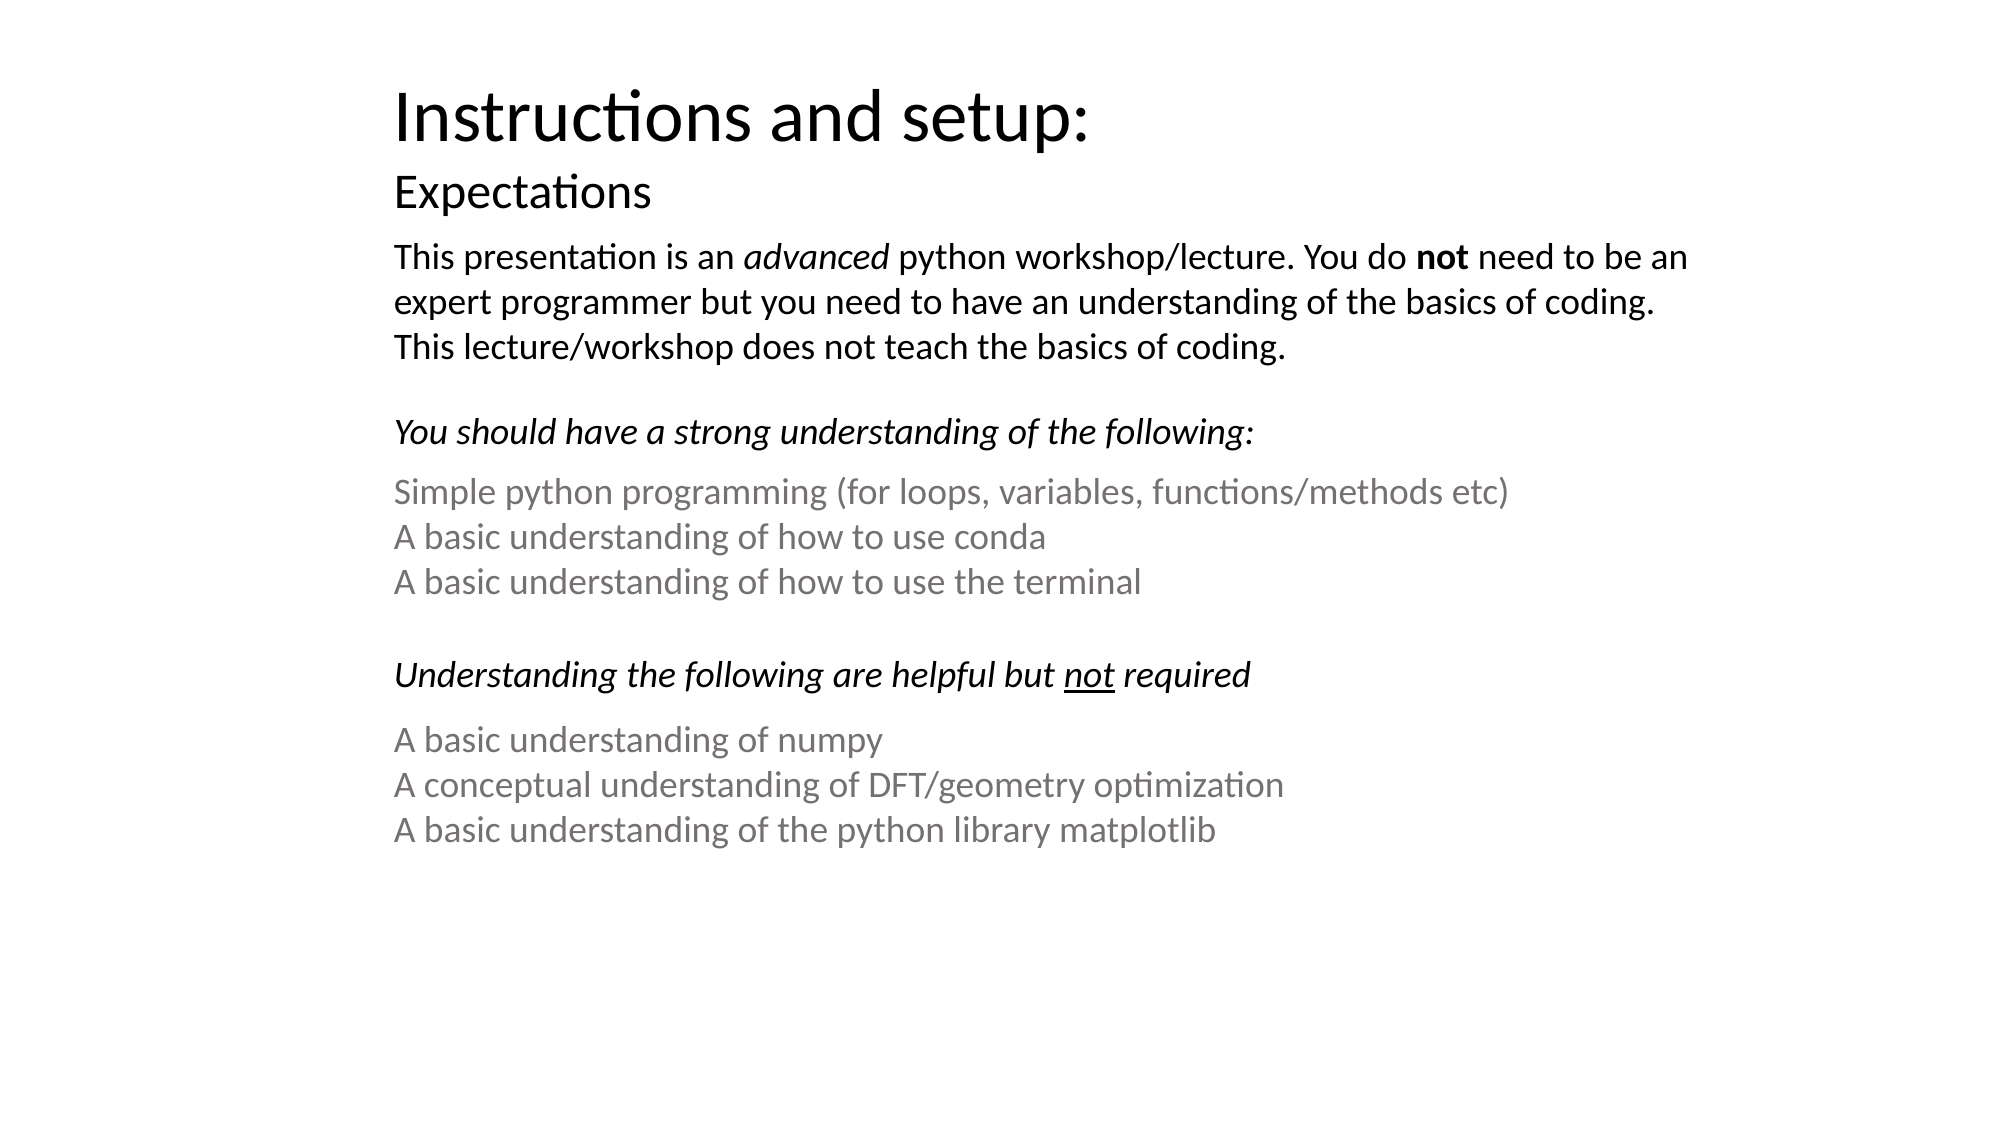

Instructions and setup:
Expectations
This presentation is an advanced python workshop/lecture. You do not need to be an expert programmer but you need to have an understanding of the basics of coding. This lecture/workshop does not teach the basics of coding.
You should have a strong understanding of the following:
Simple python programming (for loops, variables, functions/methods etc)
A basic understanding of how to use conda
A basic understanding of how to use the terminal

Understanding the following are helpful but not required
A basic understanding of numpy
A conceptual understanding of DFT/geometry optimization
A basic understanding of the python library matplotlib